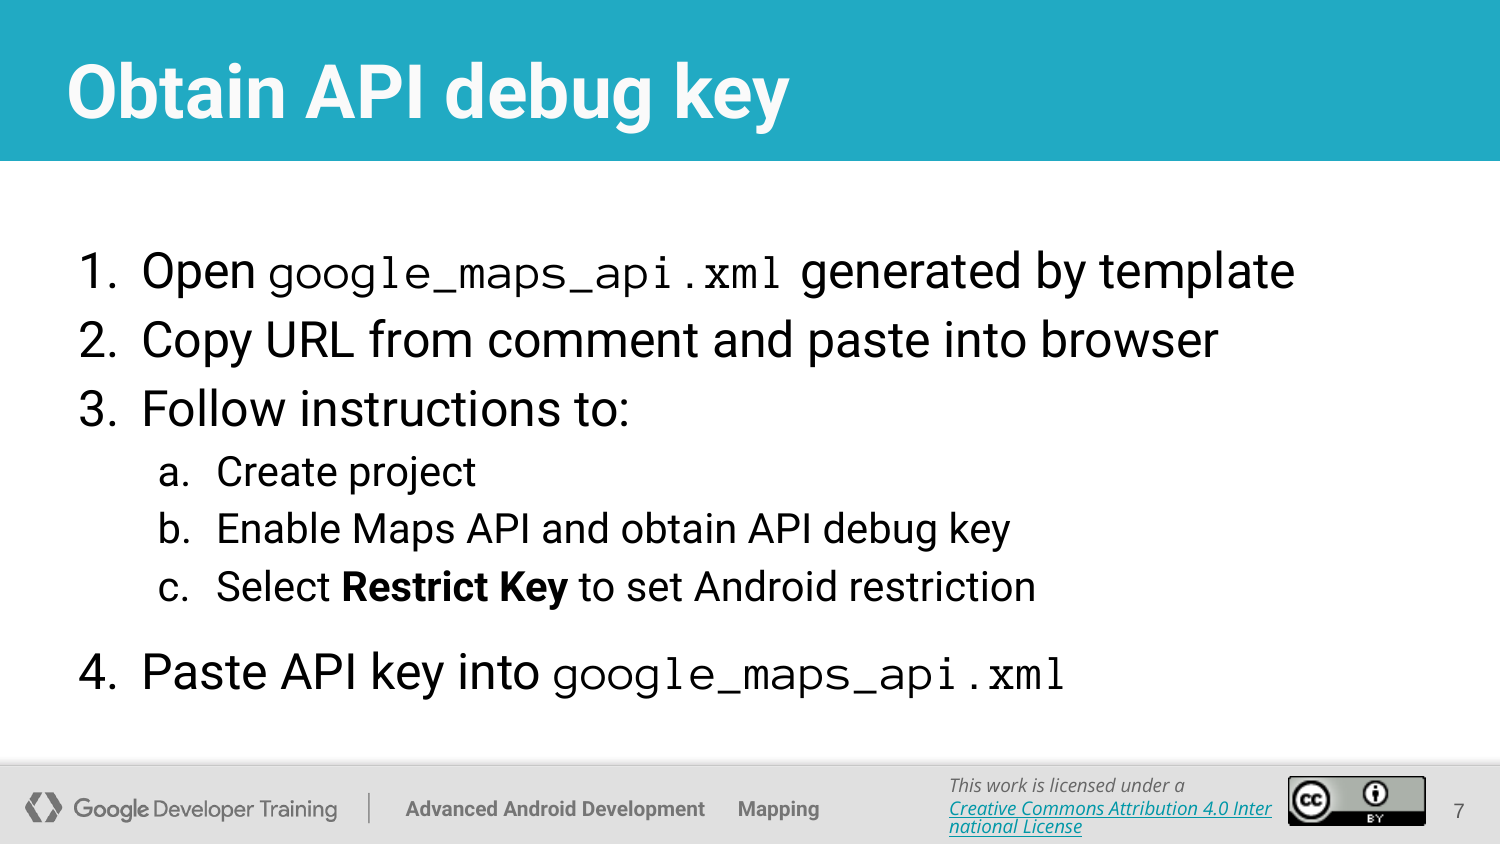

# Obtain API debug key
Open google_maps_api.xml generated by template
Copy URL from comment and paste into browser
Follow instructions to:
Create project
Enable Maps API and obtain API debug key
Select Restrict Key to set Android restriction
Paste API key into google_maps_api.xml

7